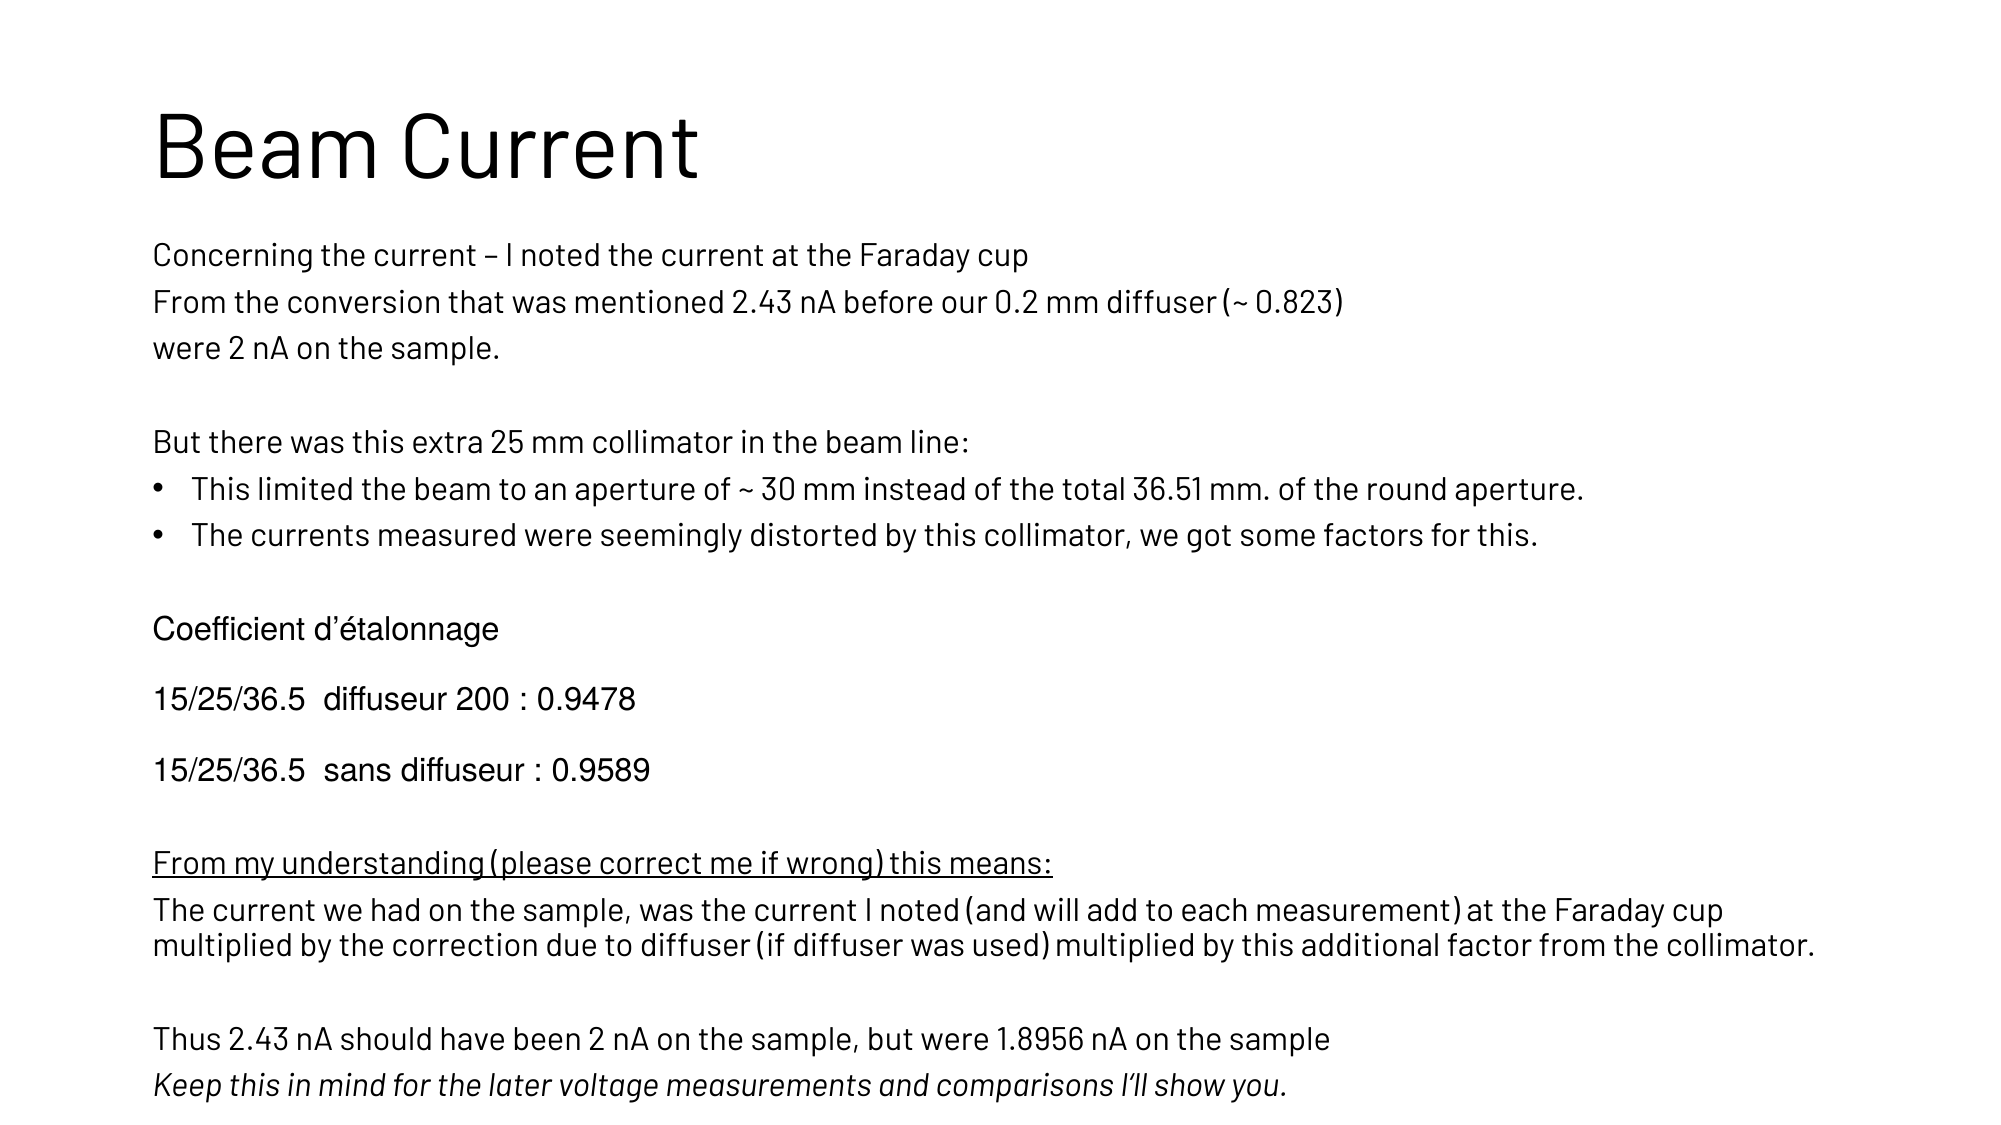

# Beam Current
Concerning the current – I noted the current at the Faraday cup
From the conversion that was mentioned 2.43 nA before our 0.2 mm diffuser (~ 0.823)
were 2 nA on the sample.

But there was this extra 25 mm collimator in the beam line:
This limited the beam to an aperture of ~ 30 mm instead of the total 36.51 mm. of the round aperture.
The currents measured were seemingly distorted by this collimator, we got some factors for this.

Coefficient d’étalonnage
15/25/36.5  diffuseur 200 : 0.9478
15/25/36.5  sans diffuseur : 0.9589

From my understanding (please correct me if wrong) this means:
The current we had on the sample, was the current I noted (and will add to each measurement) at the Faraday cup multiplied by the correction due to diffuser (if diffuser was used) multiplied by this additional factor from the collimator.

Thus 2.43 nA should have been 2 nA on the sample, but were 1.8956 nA on the sample
Keep this in mind for the later voltage measurements and comparisons I‘ll show you.